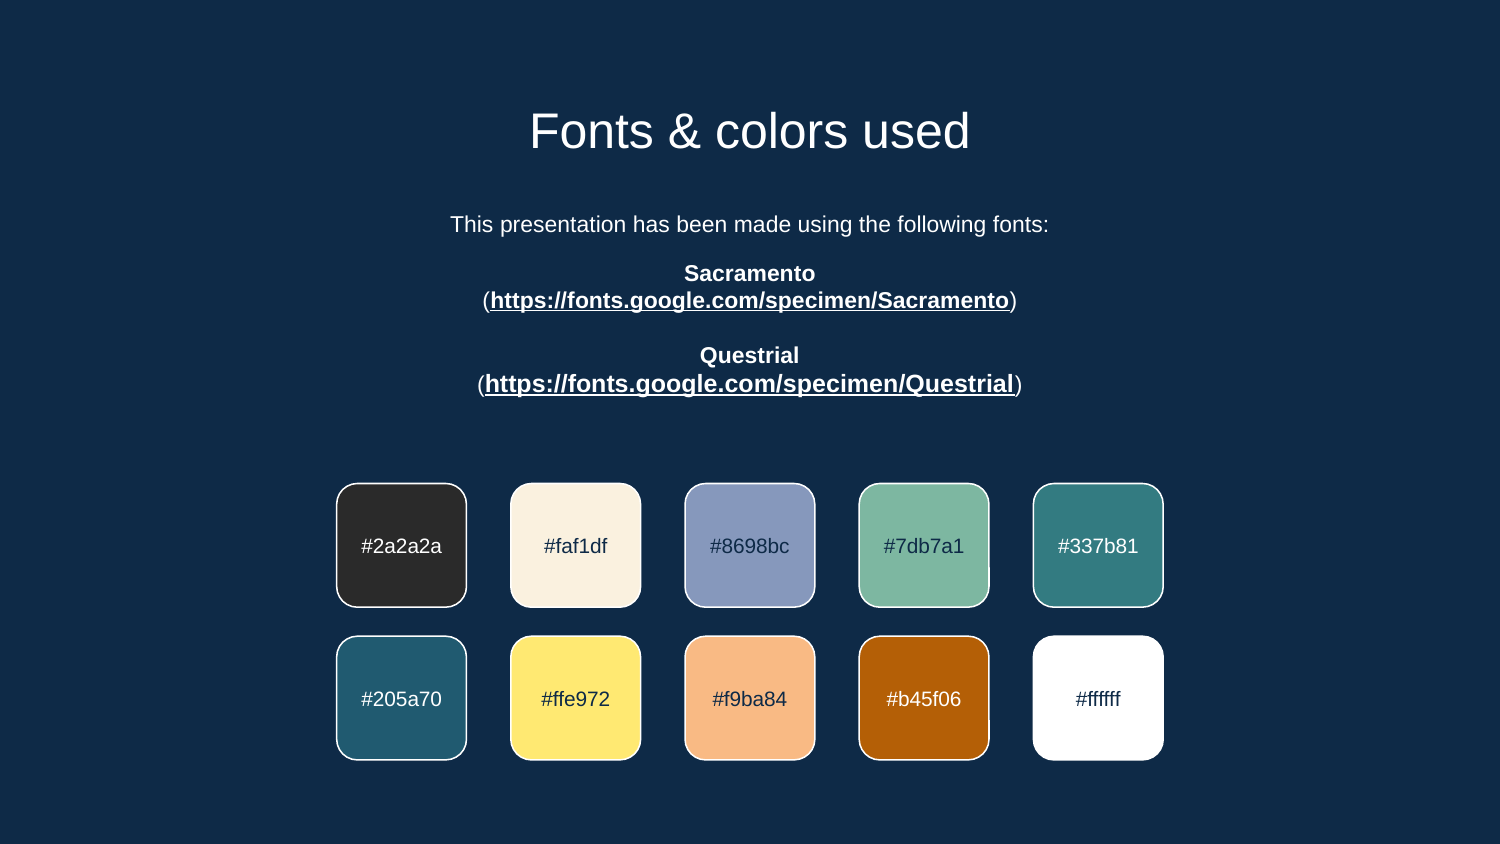

# Fonts & colors used
This presentation has been made using the following fonts:
Sacramento
(https://fonts.google.com/specimen/Sacramento)

Questrial
(https://fonts.google.com/specimen/Questrial)

#2a2a2a
#faf1df
#8698bc
#7db7a1
#337b81

#205a70
#ffe972
#f9ba84
#b45f06
#ffffff